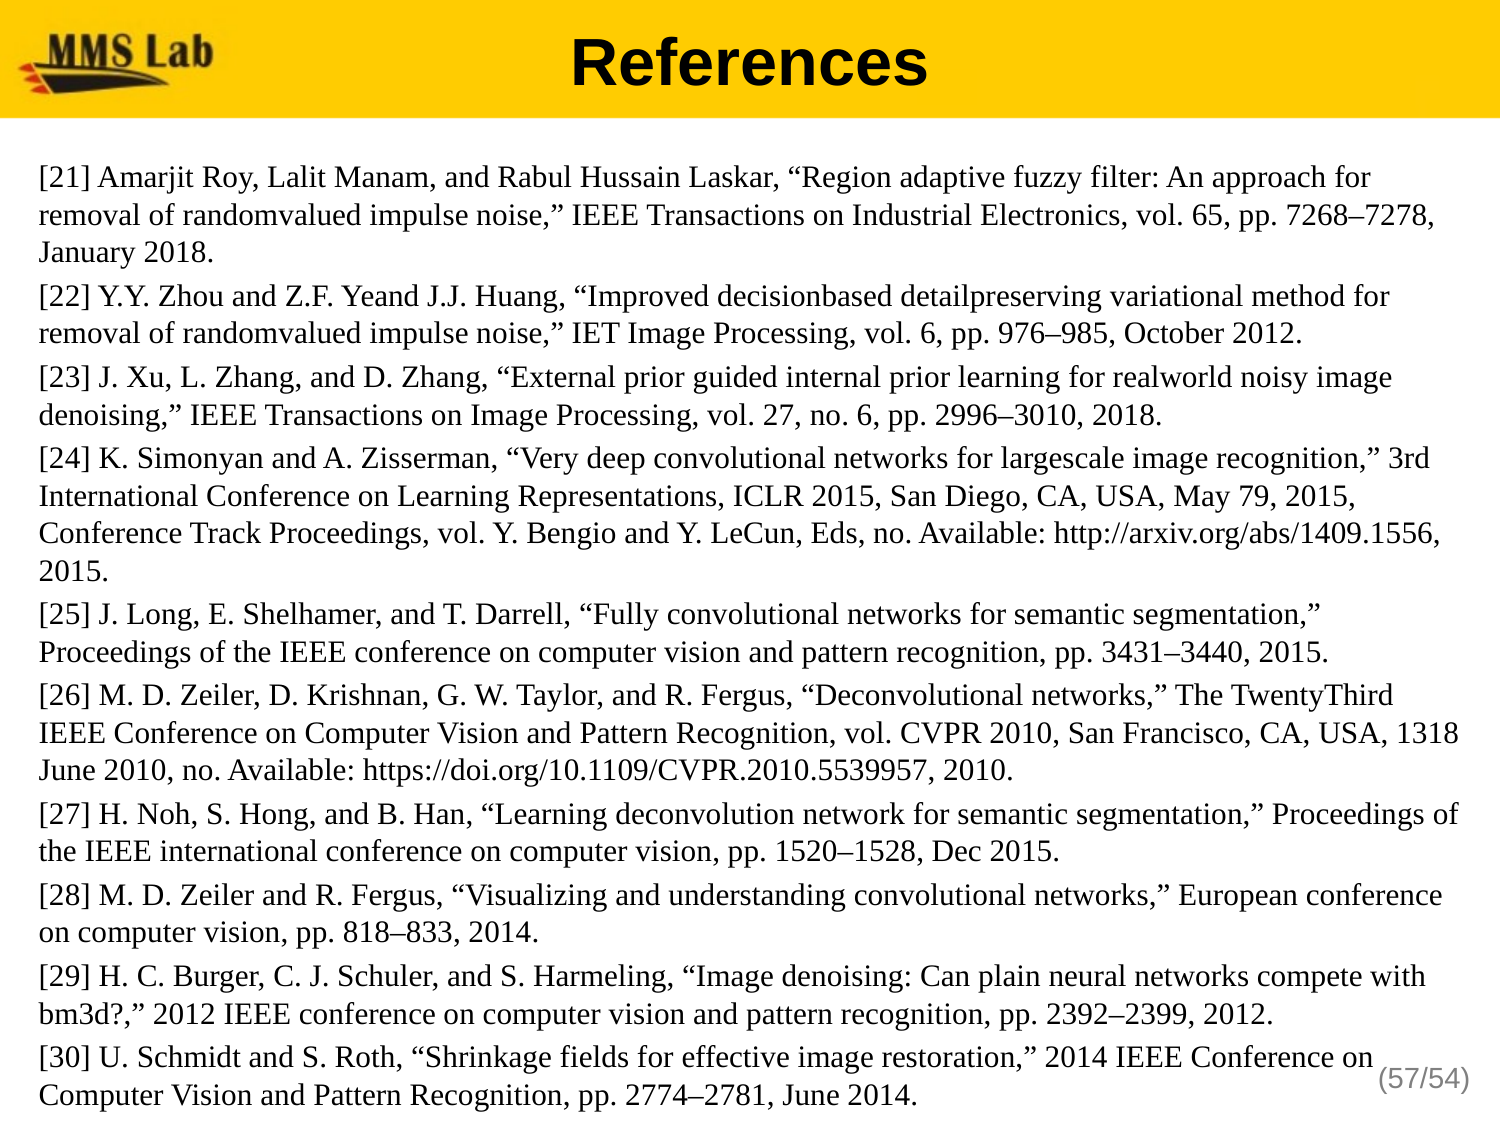

References
[21] Amarjit Roy, Lalit Manam, and Rabul Hussain Laskar, “Region adaptive fuzzy filter: An approach for removal of randomvalued impulse noise,” IEEE Transactions on Industrial Electronics, vol. 65, pp. 7268–7278, January 2018.
[22] Y.Y. Zhou and Z.F. Yeand J.J. Huang, “Improved decisionbased detailpreserving variational method for removal of randomvalued impulse noise,” IET Image Processing, vol. 6, pp. 976–985, October 2012.
[23] J. Xu, L. Zhang, and D. Zhang, “External prior guided internal prior learning for realworld noisy image denoising,” IEEE Transactions on Image Processing, vol. 27, no. 6, pp. 2996–3010, 2018.
[24] K. Simonyan and A. Zisserman, “Very deep convolutional networks for largescale image recognition,” 3rd International Conference on Learning Representations, ICLR 2015, San Diego, CA, USA, May 79, 2015, Conference Track Proceedings, vol. Y. Bengio and Y. LeCun, Eds, no. Available: http://arxiv.org/abs/1409.1556, 2015.
[25] J. Long, E. Shelhamer, and T. Darrell, “Fully convolutional networks for semantic segmentation,” Proceedings of the IEEE conference on computer vision and pattern recognition, pp. 3431–3440, 2015.
[26] M. D. Zeiler, D. Krishnan, G. W. Taylor, and R. Fergus, “Deconvolutional networks,” The TwentyThird IEEE Conference on Computer Vision and Pattern Recognition, vol. CVPR 2010, San Francisco, CA, USA, 1318 June 2010, no. Available: https://doi.org/10.1109/CVPR.2010.5539957, 2010.
[27] H. Noh, S. Hong, and B. Han, “Learning deconvolution network for semantic segmentation,” Proceedings of the IEEE international conference on computer vision, pp. 1520–1528, Dec 2015.
[28] M. D. Zeiler and R. Fergus, “Visualizing and understanding convolutional networks,” European conference on computer vision, pp. 818–833, 2014.
[29] H. C. Burger, C. J. Schuler, and S. Harmeling, “Image denoising: Can plain neural networks compete with bm3d?,” 2012 IEEE conference on computer vision and pattern recognition, pp. 2392–2399, 2012.
[30] U. Schmidt and S. Roth, “Shrinkage fields for effective image restoration,” 2014 IEEE Conference on Computer Vision and Pattern Recognition, pp. 2774–2781, June 2014.